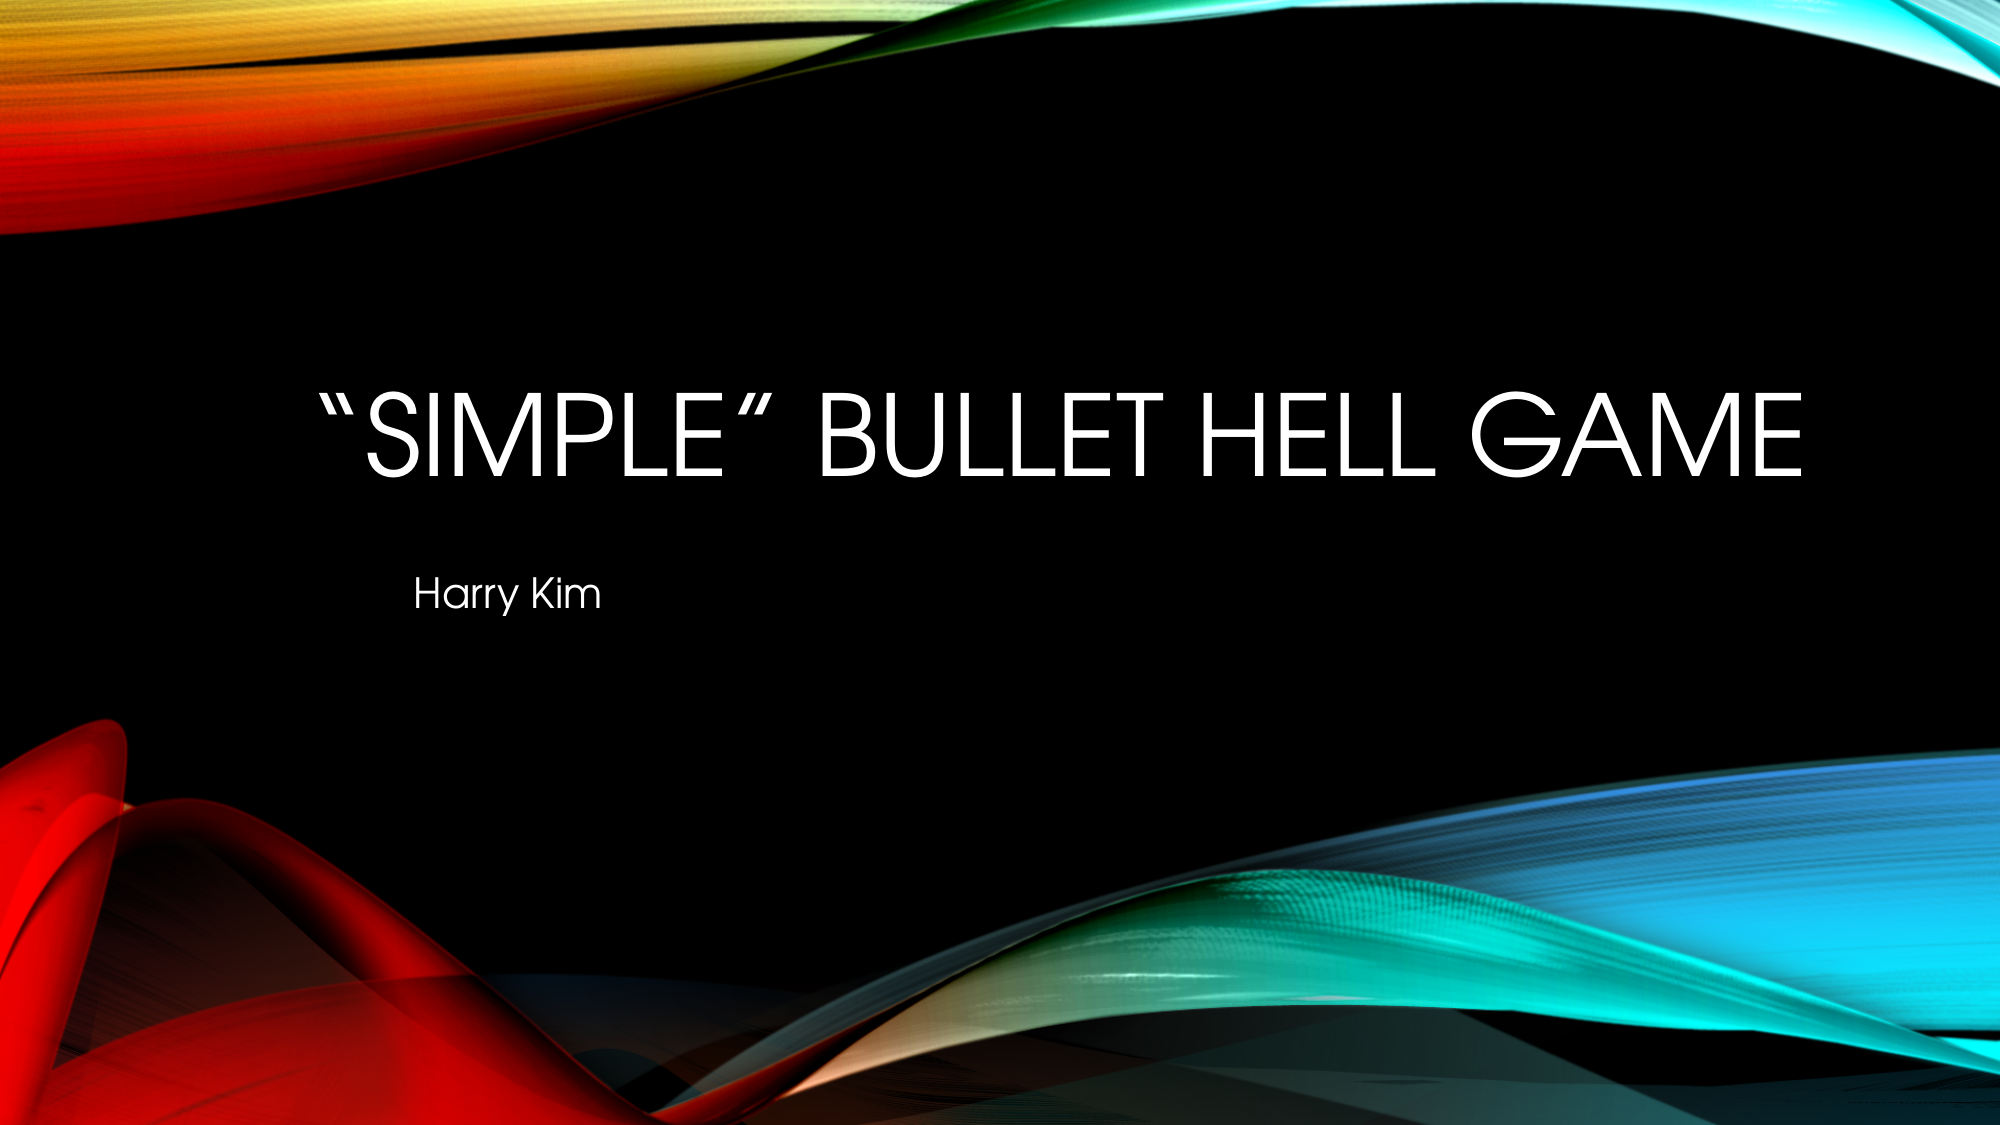

# “Simple” Bullet Hell Game
Harry Kim